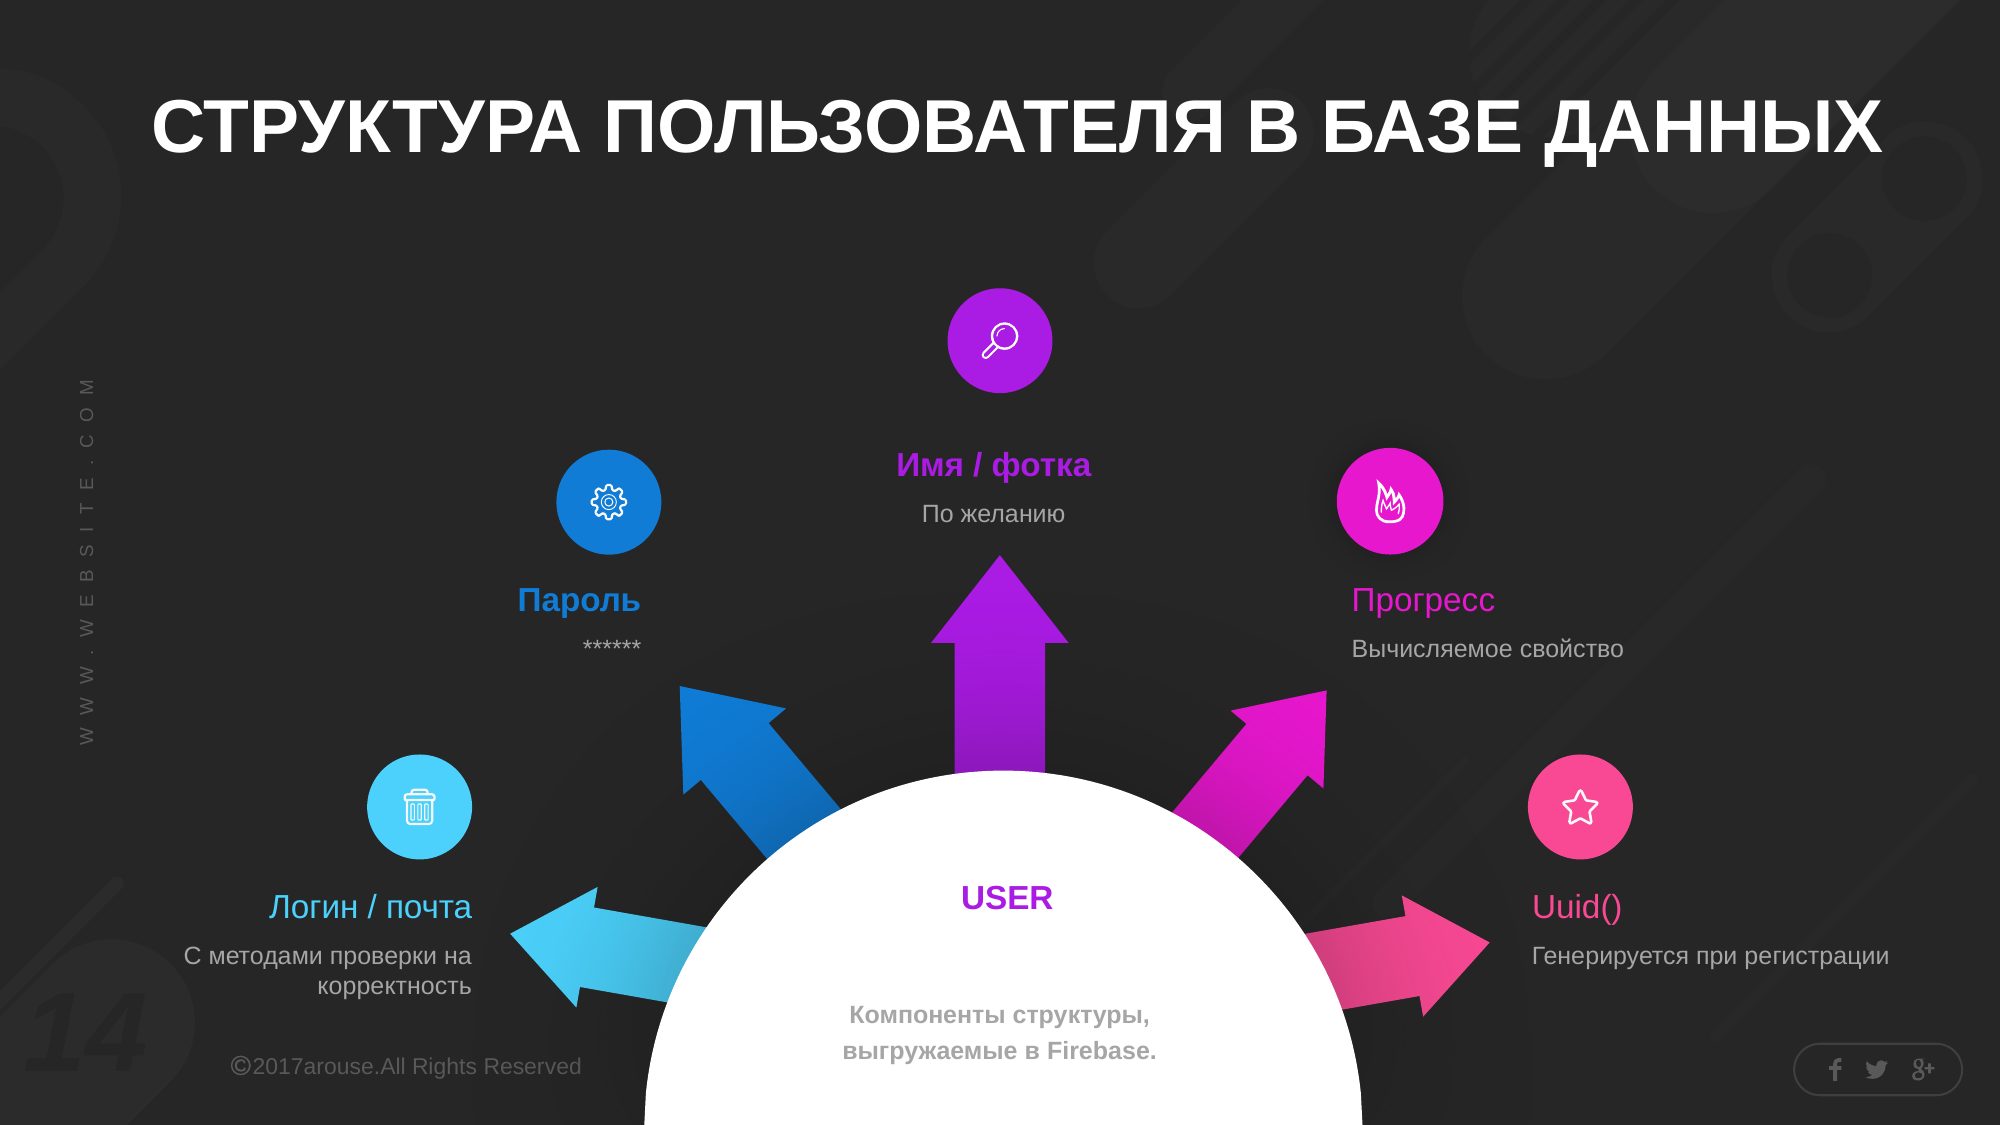

СТРУКТУРА ПОЛЬЗОВАТЕЛЯ В БАЗЕ ДАННЫХ

Имя / фотка
По желанию

Пароль
******
Прогресс
Вычисляемое свойство

USER
Логин / почта
C методами проверки на корректность
Uuid()
Генерируется при регистрации
Компоненты структуры, выгружаемые в Firebase.